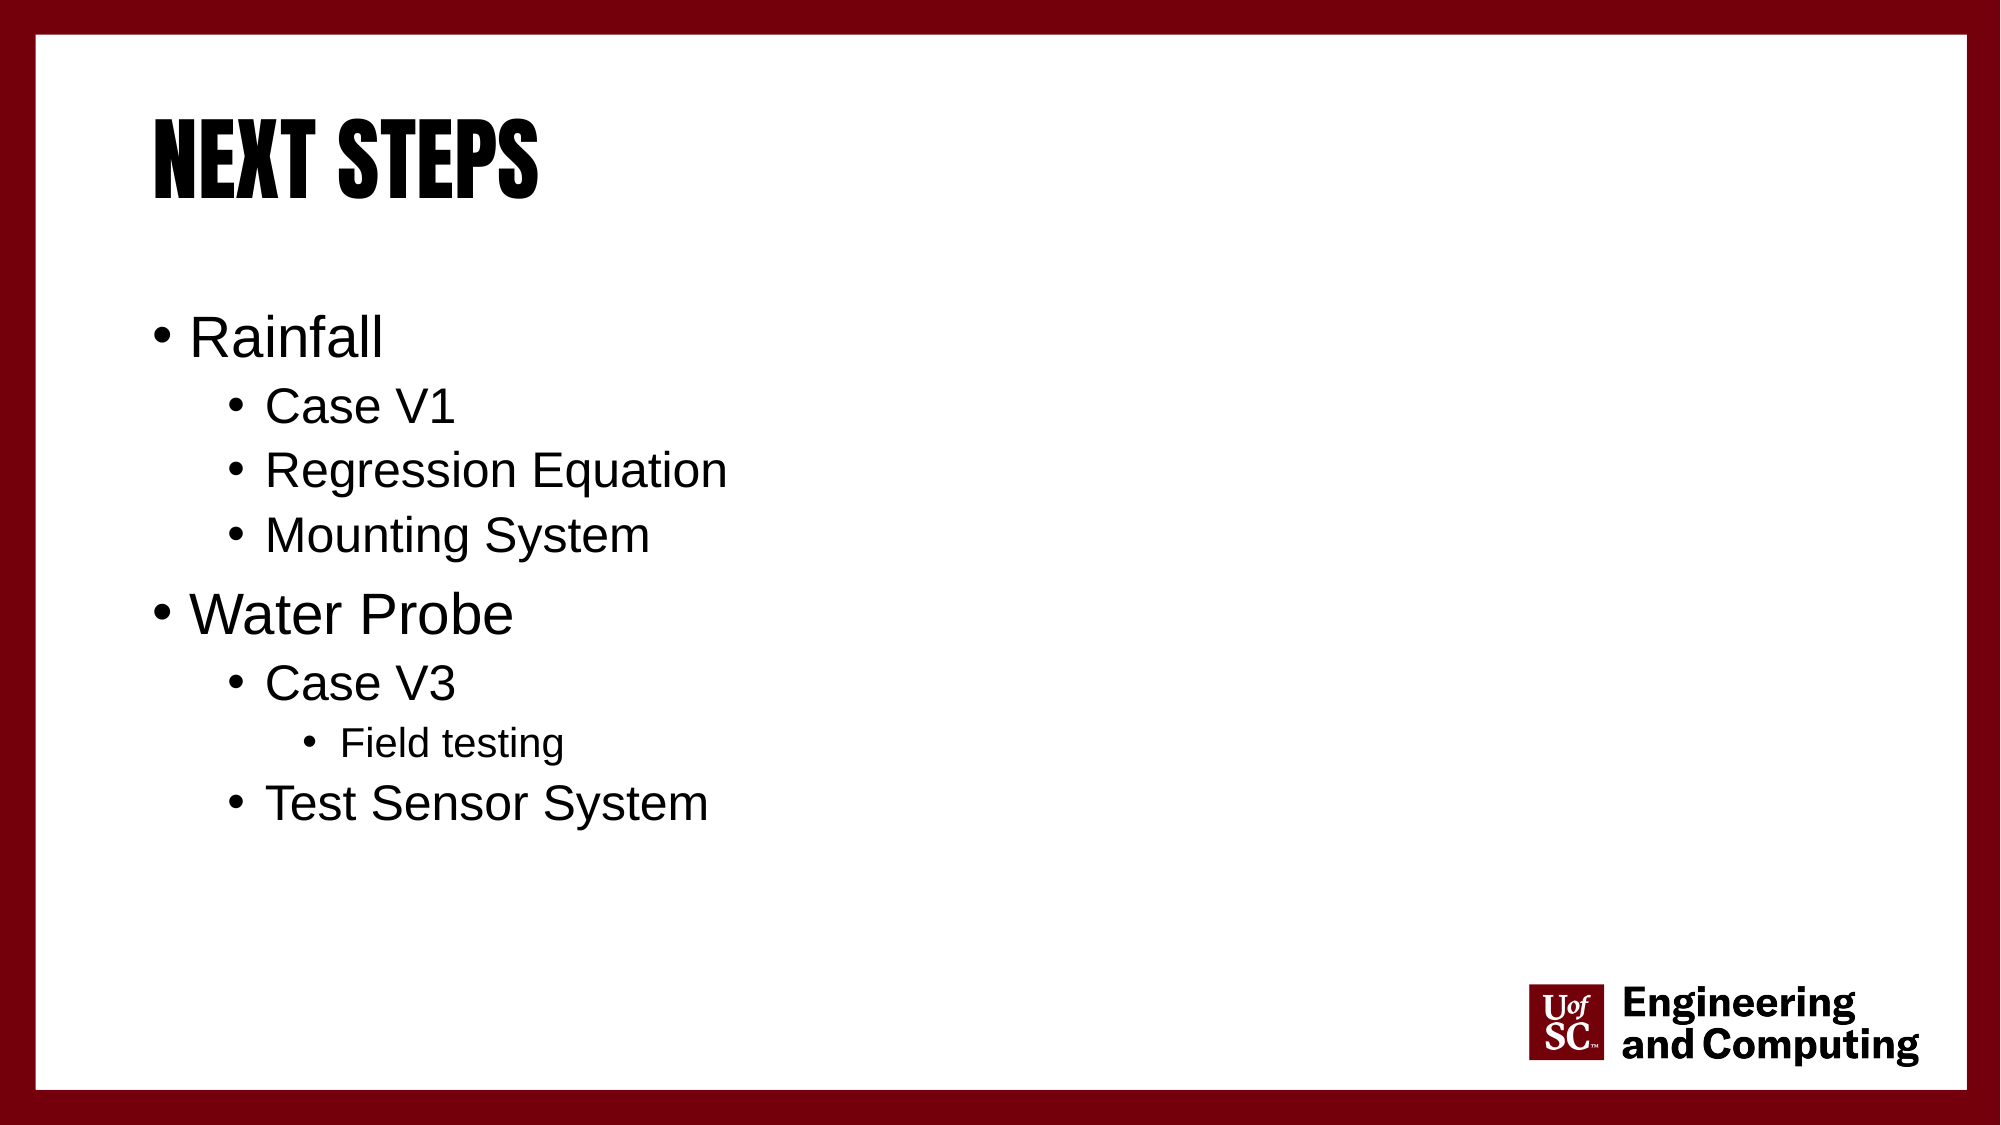

# Next Steps
Rainfall
Case V1
Regression Equation
Mounting System
Water Probe
Case V3
Field testing
Test Sensor System